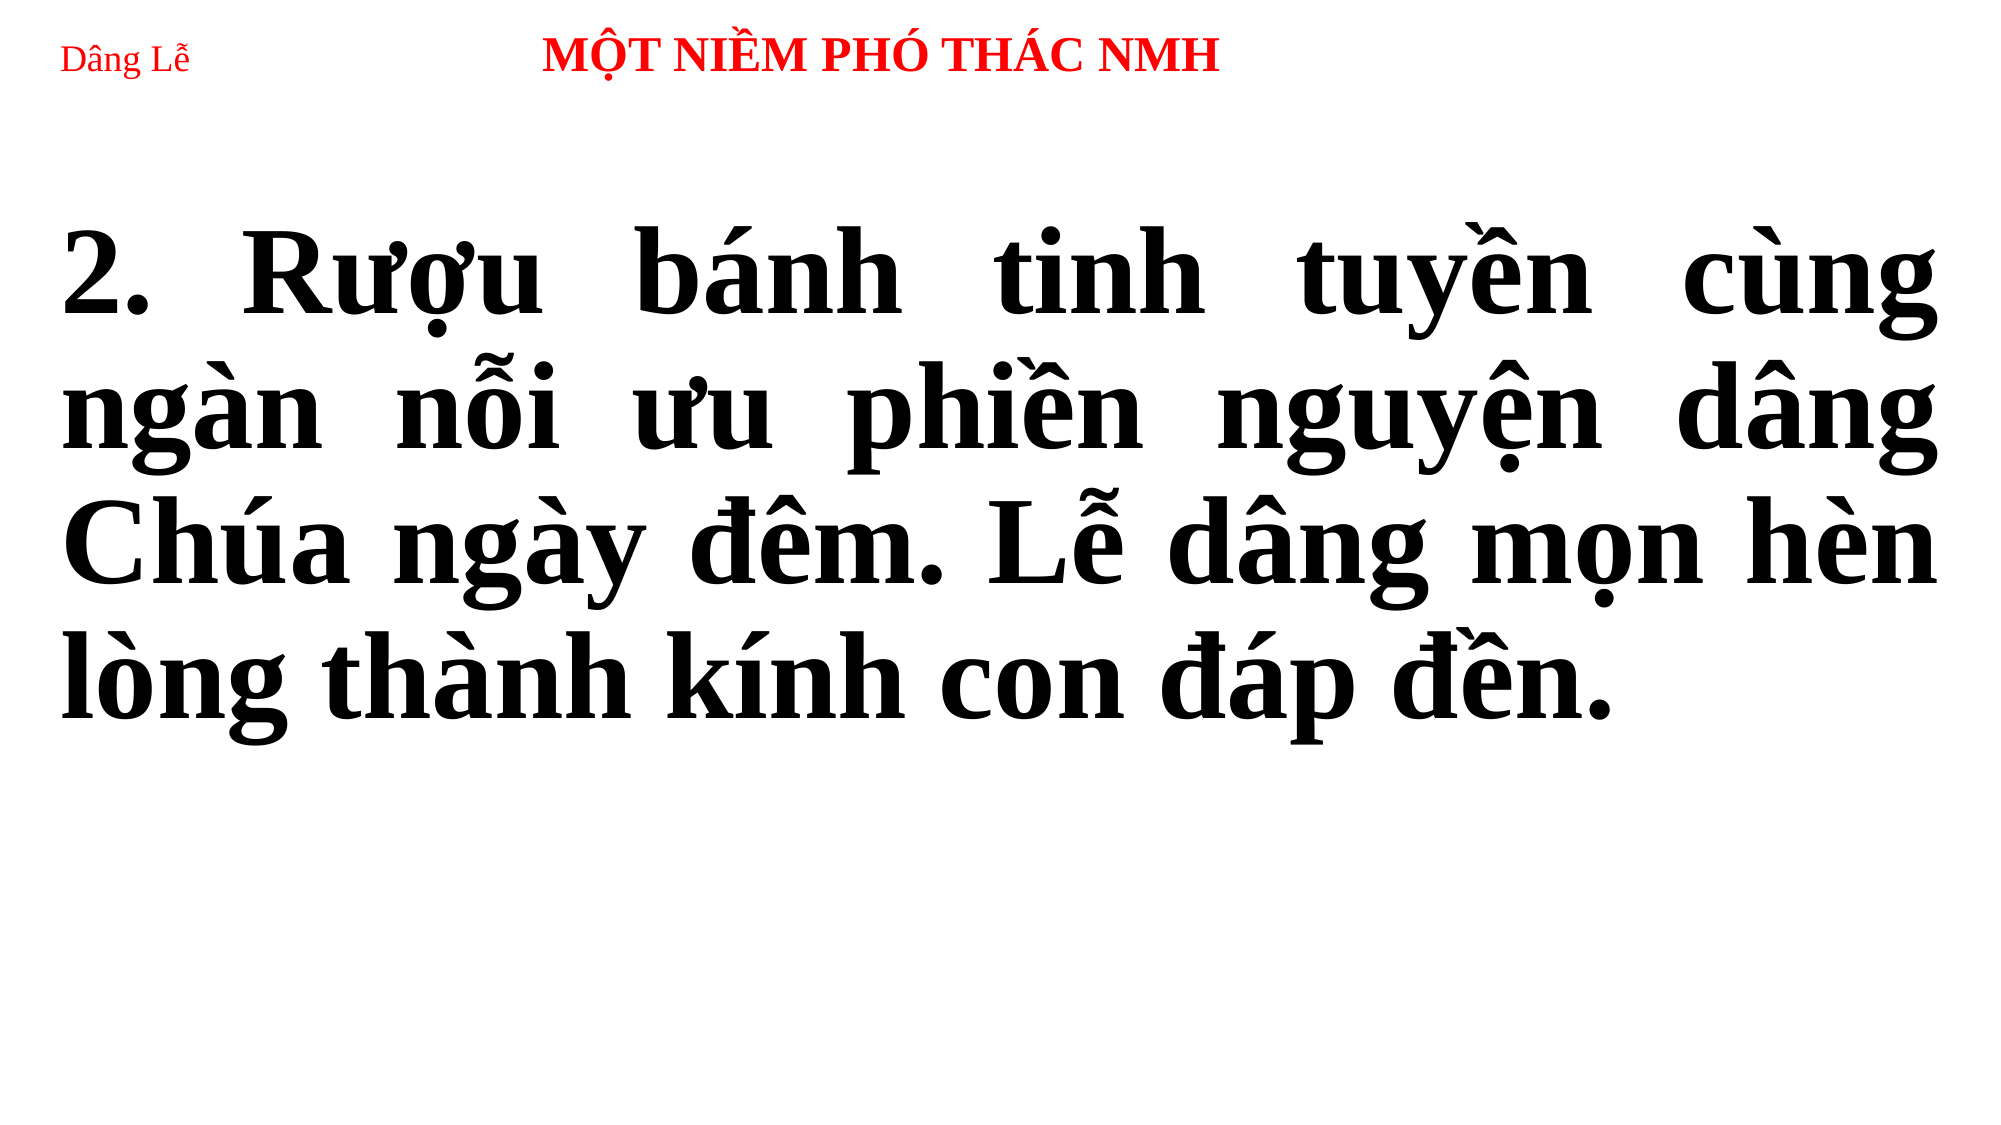

# Dâng Lễ                                     MỘT NIỀM PHÓ THÁC NMH
2. Rượu bánh tinh tuyền cùng ngàn nỗi ưu phiền nguyện dâng Chúa ngày đêm. Lễ dâng mọn hèn lòng thành kính con đáp đền.